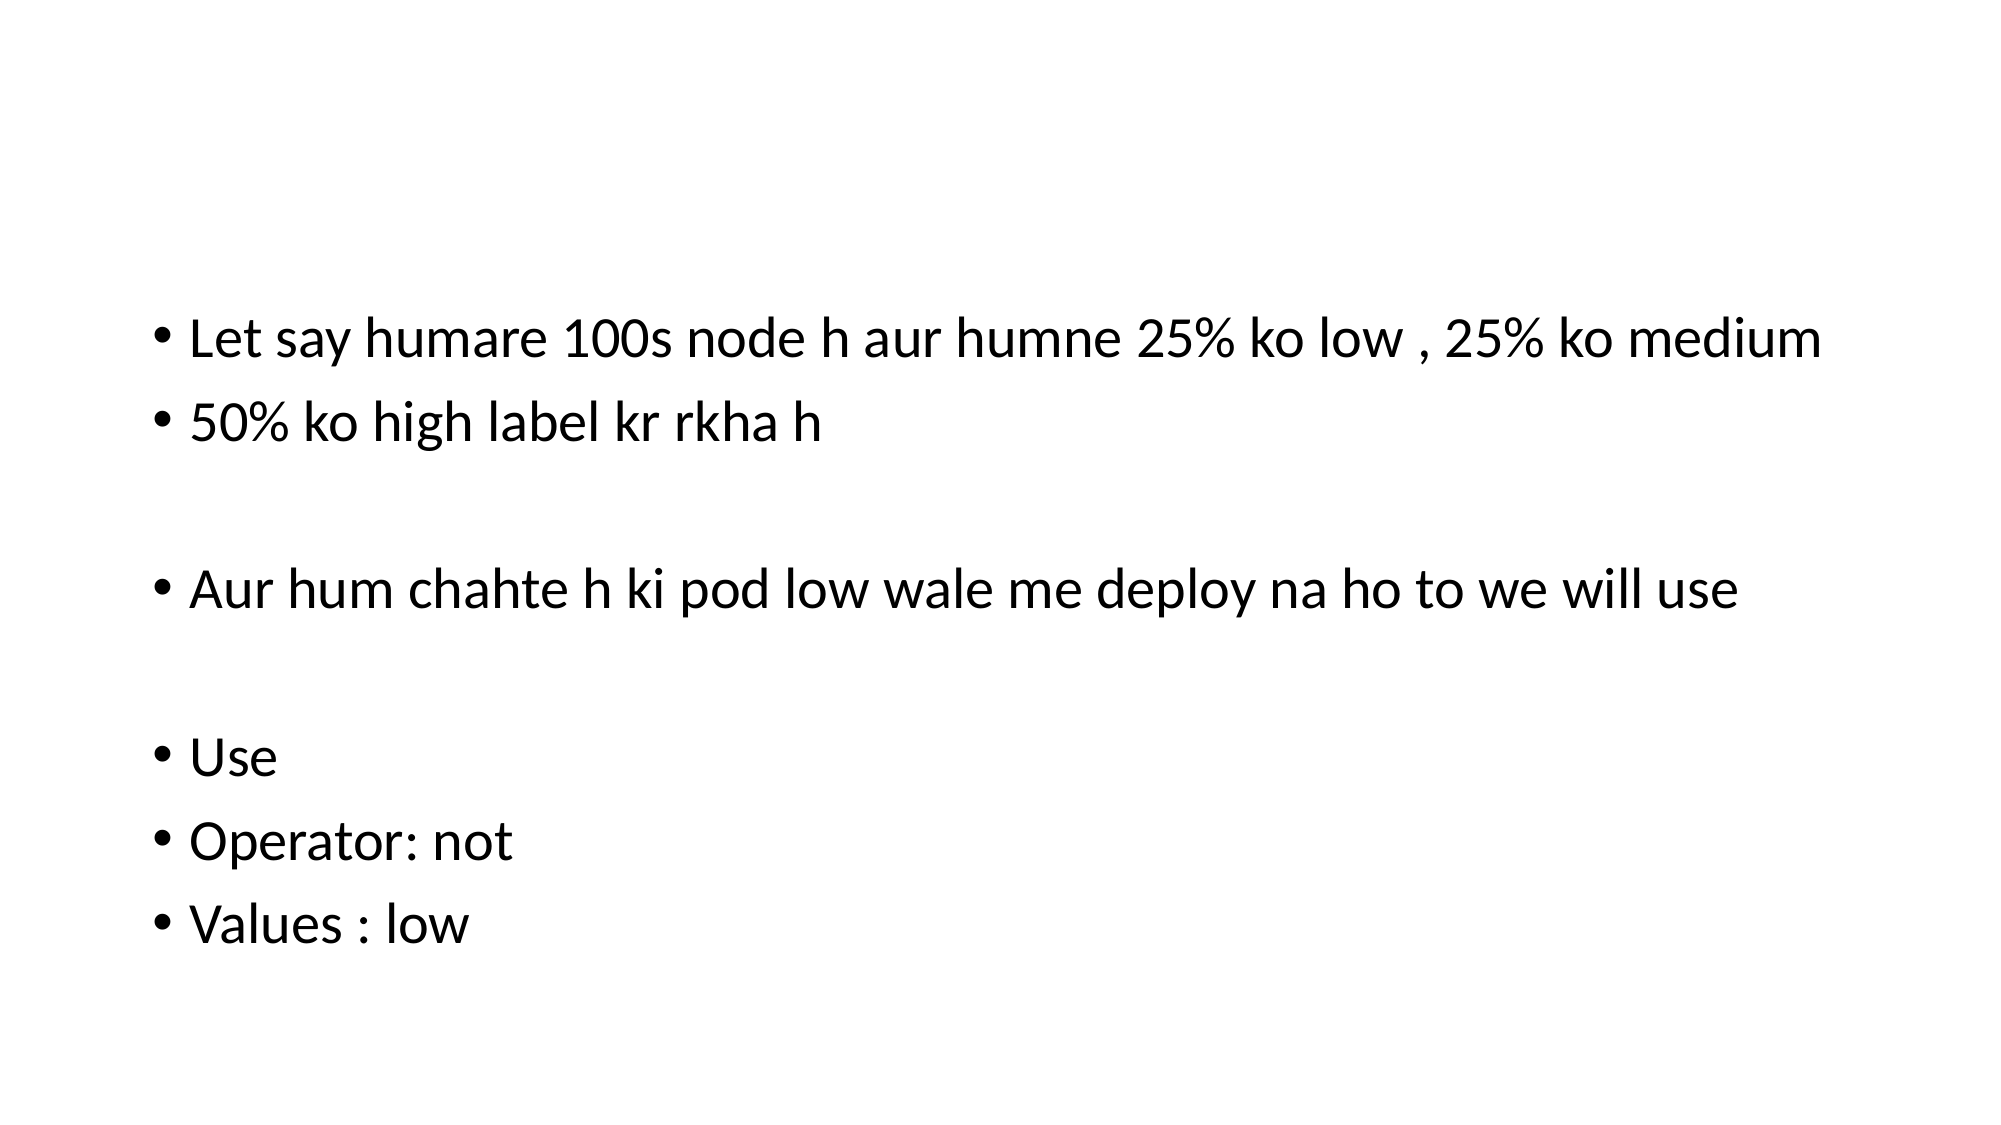

#
Let say humare 100s node h aur humne 25% ko low , 25% ko medium
50% ko high label kr rkha h

Aur hum chahte h ki pod low wale me deploy na ho to we will use

Use
Operator: not
Values : low